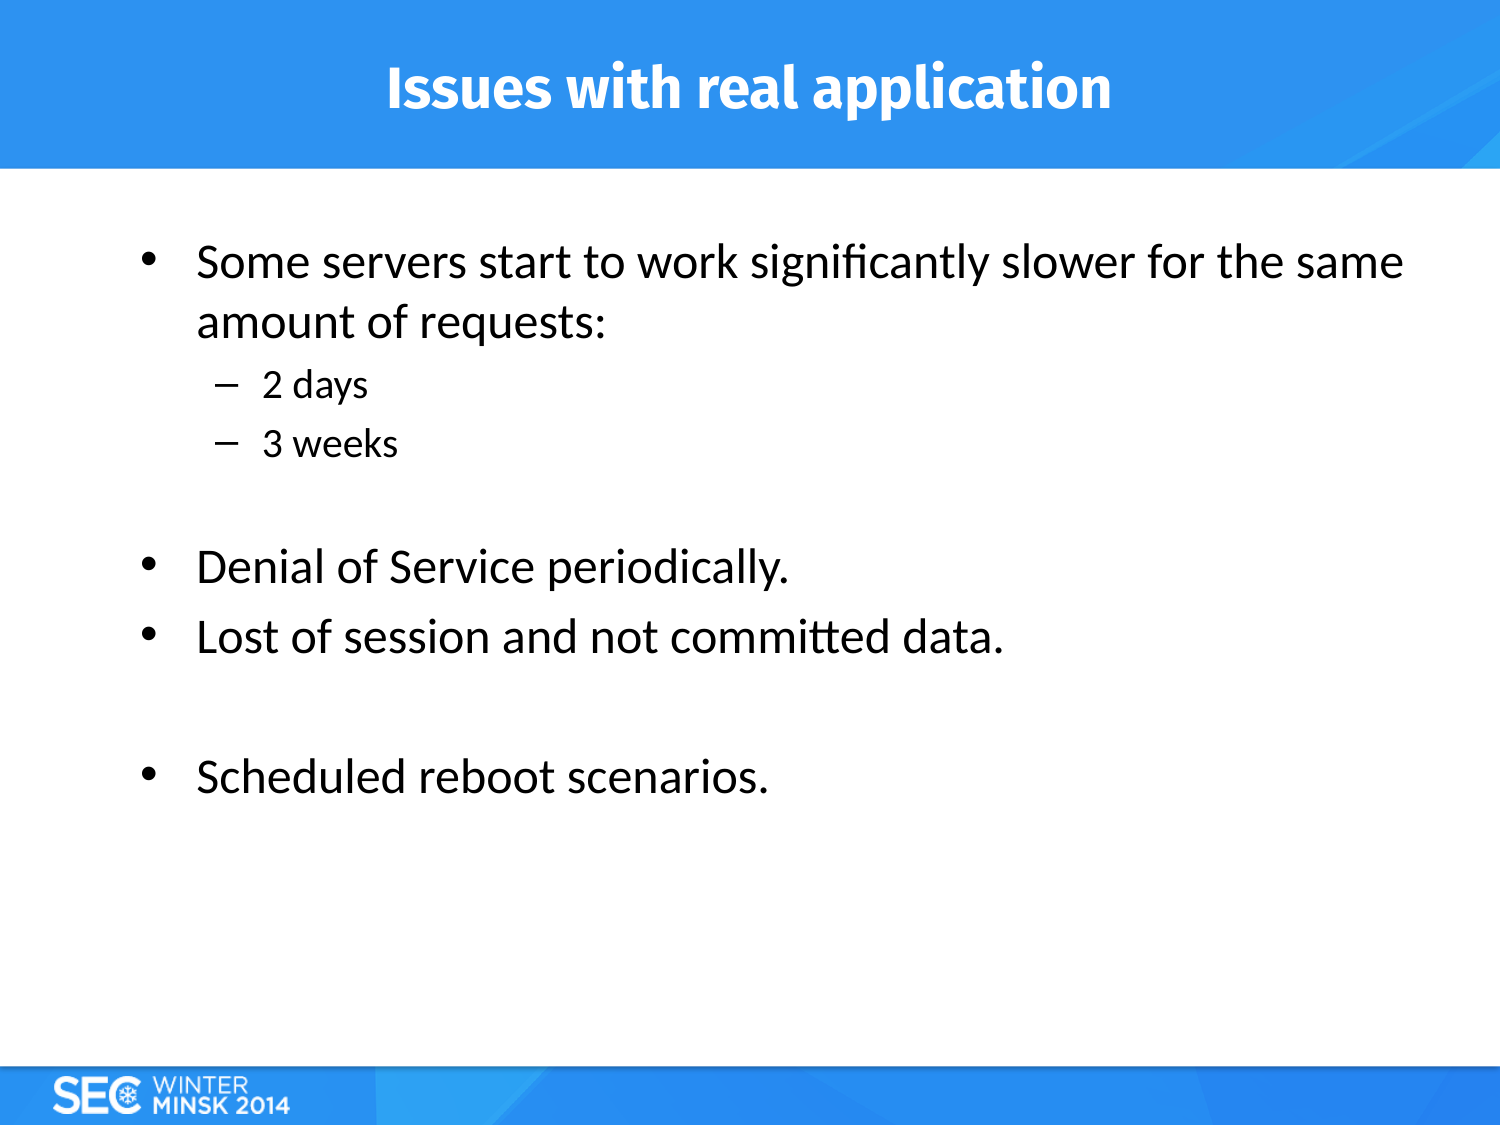

# Issues with real application

Some servers start to work significantly slower for the same amount of requests:
2 days
3 weeks

Denial of Service periodically.
Lost of session and not committed data.

Scheduled reboot scenarios.